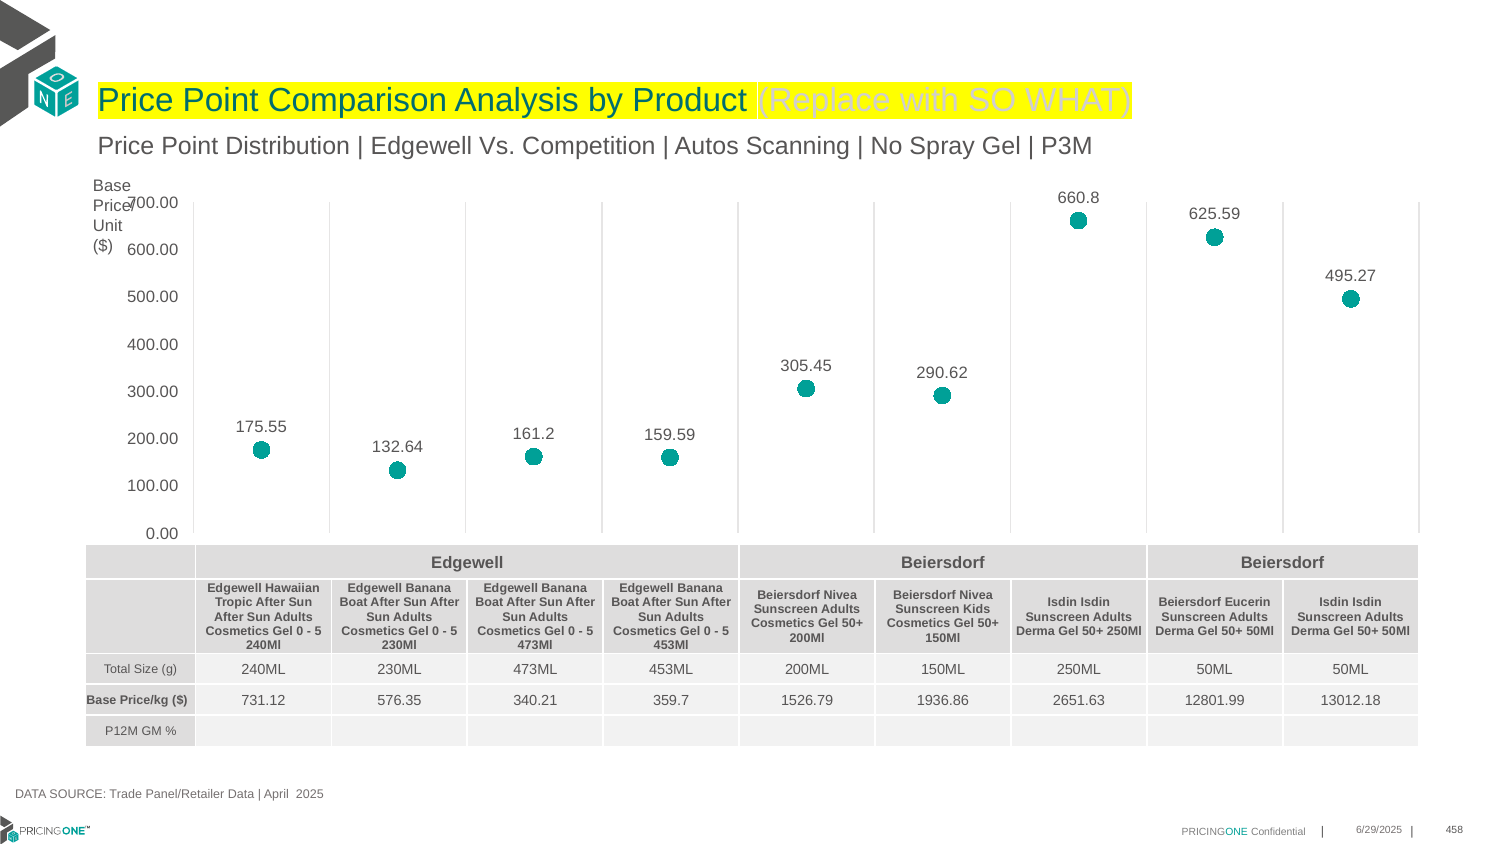

# Price Point Comparison Analysis by Product (Replace with SO WHAT)
Price Point Distribution | Edgewell Vs. Competition | Autos Scanning | No Spray Gel | P3M
Base Price/Unit ($)

### Chart

| Category | Base Price/Unit |
|---|---|
| Edgewell Hawaiian Tropic After Sun After Sun Adults Cosmetics Gel 0 - 5 240Ml | 175.55 |
| Edgewell Banana Boat After Sun After Sun Adults Cosmetics Gel 0 - 5 230Ml | 132.64 |
| Edgewell Banana Boat After Sun After Sun Adults Cosmetics Gel 0 - 5 473Ml | 161.2 |
| Edgewell Banana Boat After Sun After Sun Adults Cosmetics Gel 0 - 5 453Ml | 159.59 |
| Beiersdorf Nivea Sunscreen Adults Cosmetics Gel 50+ 200Ml | 305.45 |
| Beiersdorf Nivea Sunscreen Kids Cosmetics Gel 50+ 150Ml | 290.62 |
| Isdin Isdin Sunscreen Adults Derma Gel 50+ 250Ml | 660.8 |
| Beiersdorf Eucerin Sunscreen Adults Derma Gel 50+ 50Ml | 625.59 |
| Isdin Isdin Sunscreen Adults Derma Gel 50+ 50Ml | 495.27 |
|  | Edgewell | Edgewell | Edgewell | Edgewell | Beiersdorf | Beiersdorf | Isdin | Beiersdorf | Isdin |
| --- | --- | --- | --- | --- | --- | --- | --- | --- | --- |
|  | Edgewell Hawaiian Tropic After Sun After Sun Adults Cosmetics Gel 0 - 5 240Ml | Edgewell Banana Boat After Sun After Sun Adults Cosmetics Gel 0 - 5 230Ml | Edgewell Banana Boat After Sun After Sun Adults Cosmetics Gel 0 - 5 473Ml | Edgewell Banana Boat After Sun After Sun Adults Cosmetics Gel 0 - 5 453Ml | Beiersdorf Nivea Sunscreen Adults Cosmetics Gel 50+ 200Ml | Beiersdorf Nivea Sunscreen Kids Cosmetics Gel 50+ 150Ml | Isdin Isdin Sunscreen Adults Derma Gel 50+ 250Ml | Beiersdorf Eucerin Sunscreen Adults Derma Gel 50+ 50Ml | Isdin Isdin Sunscreen Adults Derma Gel 50+ 50Ml |
| Total Size (g) | 240ML | 230ML | 473ML | 453ML | 200ML | 150ML | 250ML | 50ML | 50ML |
| Base Price/kg ($) | 731.12 | 576.35 | 340.21 | 359.7 | 1526.79 | 1936.86 | 2651.63 | 12801.99 | 13012.18 |
| P12M GM % |  |  |  |  |  |  |  |  |  |
DATA SOURCE: Trade Panel/Retailer Data | April  2025

6/29/2025
458